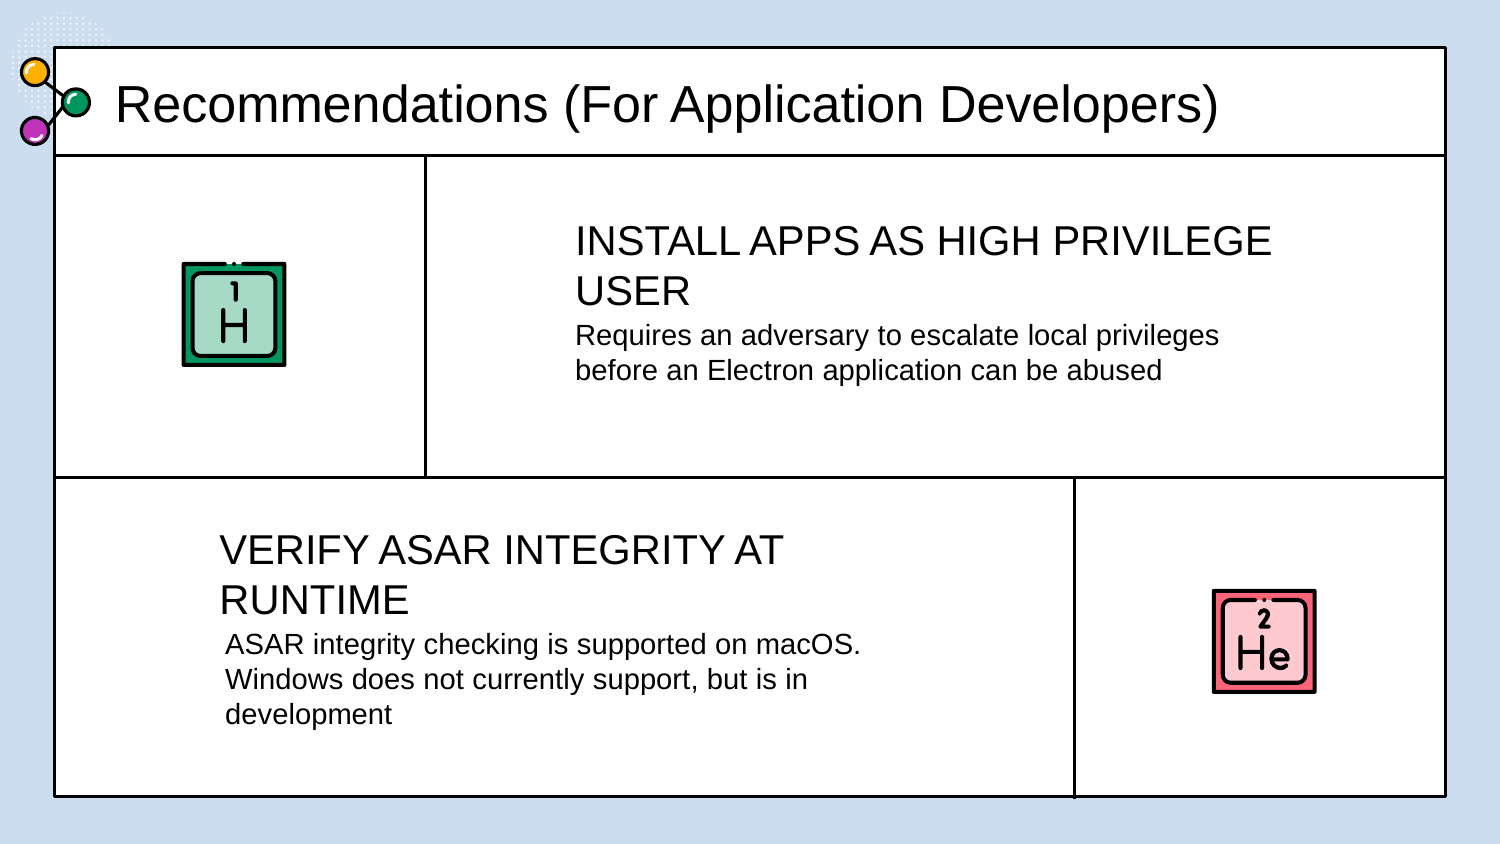

# Recommendations (For Application Developers)

INSTALL APPS AS HIGH PRIVILEGE USER

Requires an adversary to escalate local privileges before an Electron application can be abused
VERIFY ASAR INTEGRITY AT RUNTIME

ASAR integrity checking is supported on macOS. Windows does not currently support, but is in development